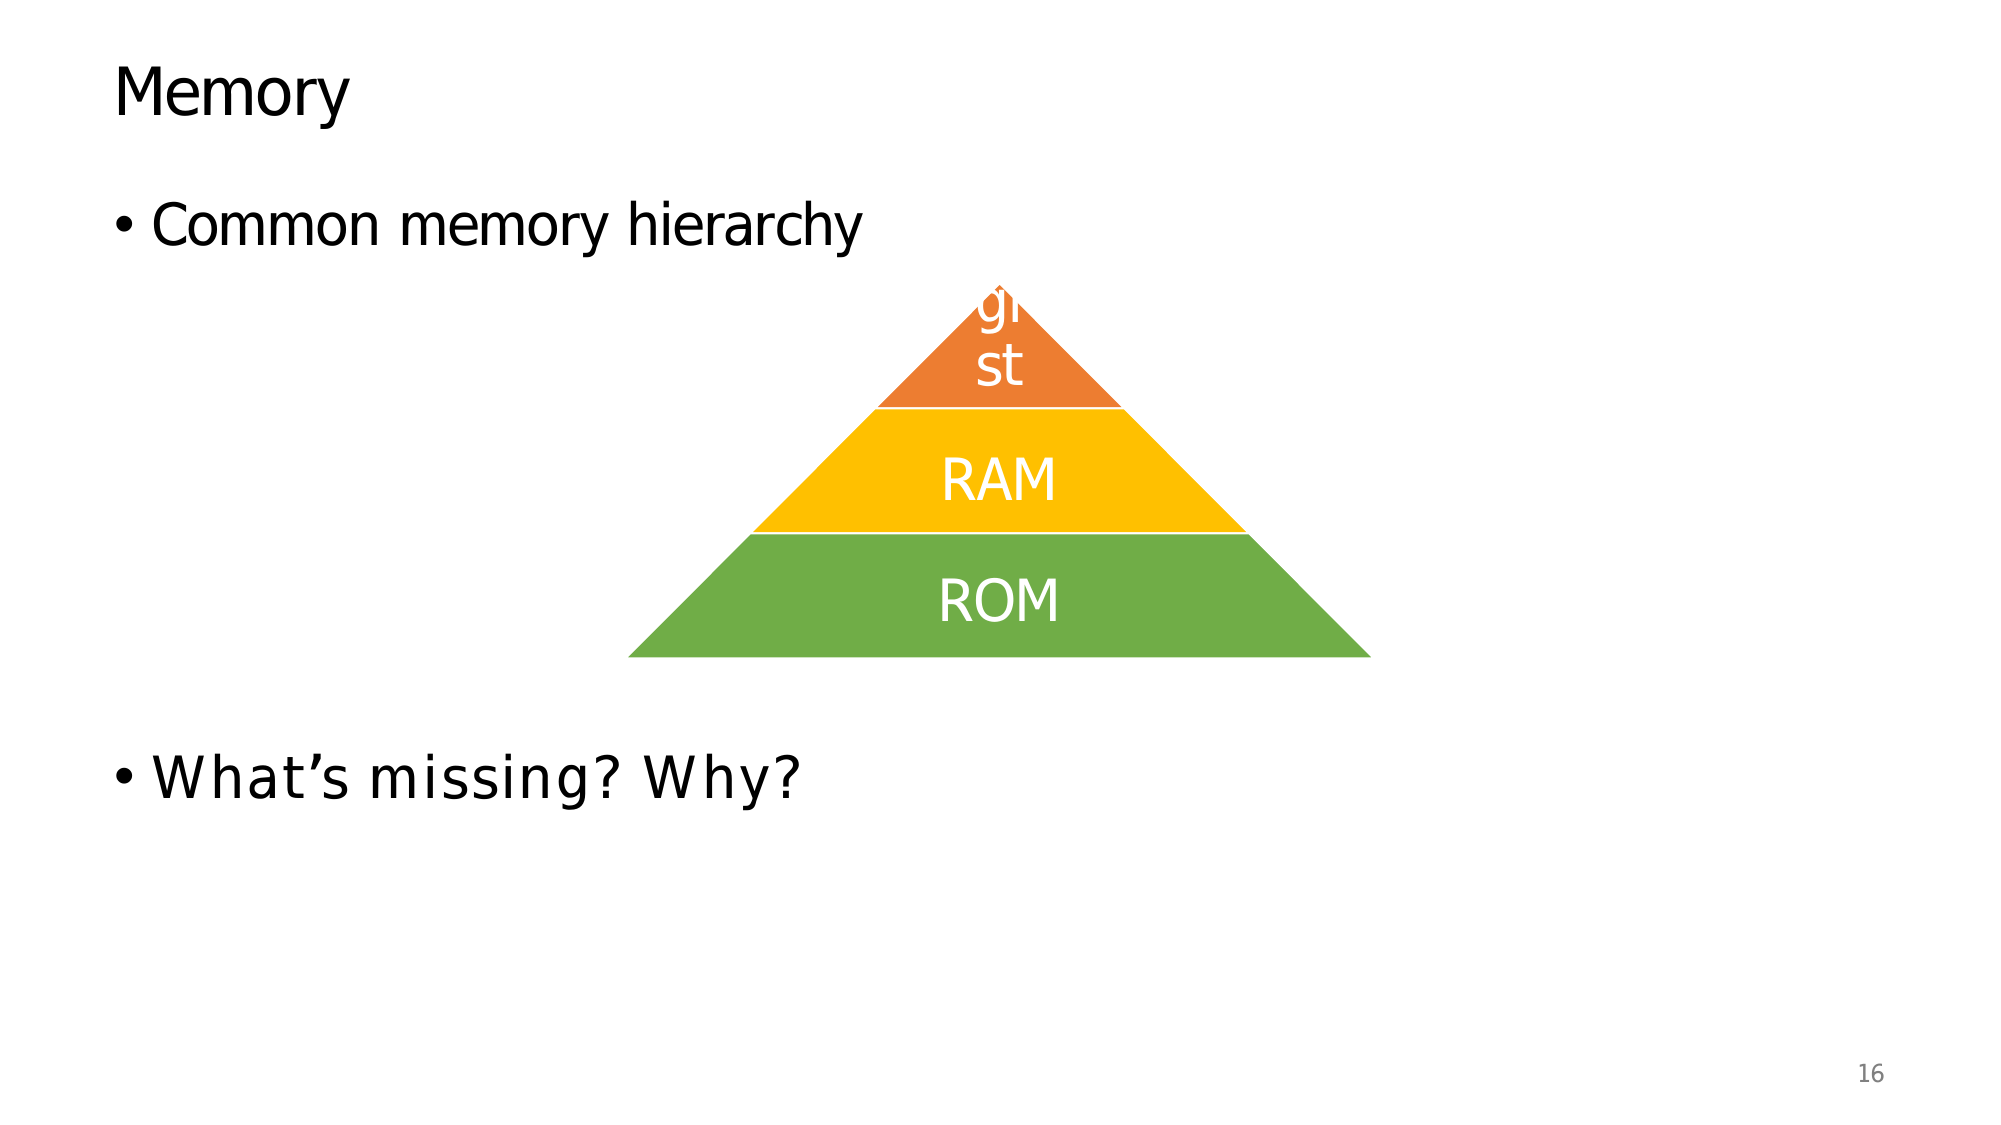

# Memory
Common memory hierarchy

What’s missing? Why?
Registers
RAM
ROM
16